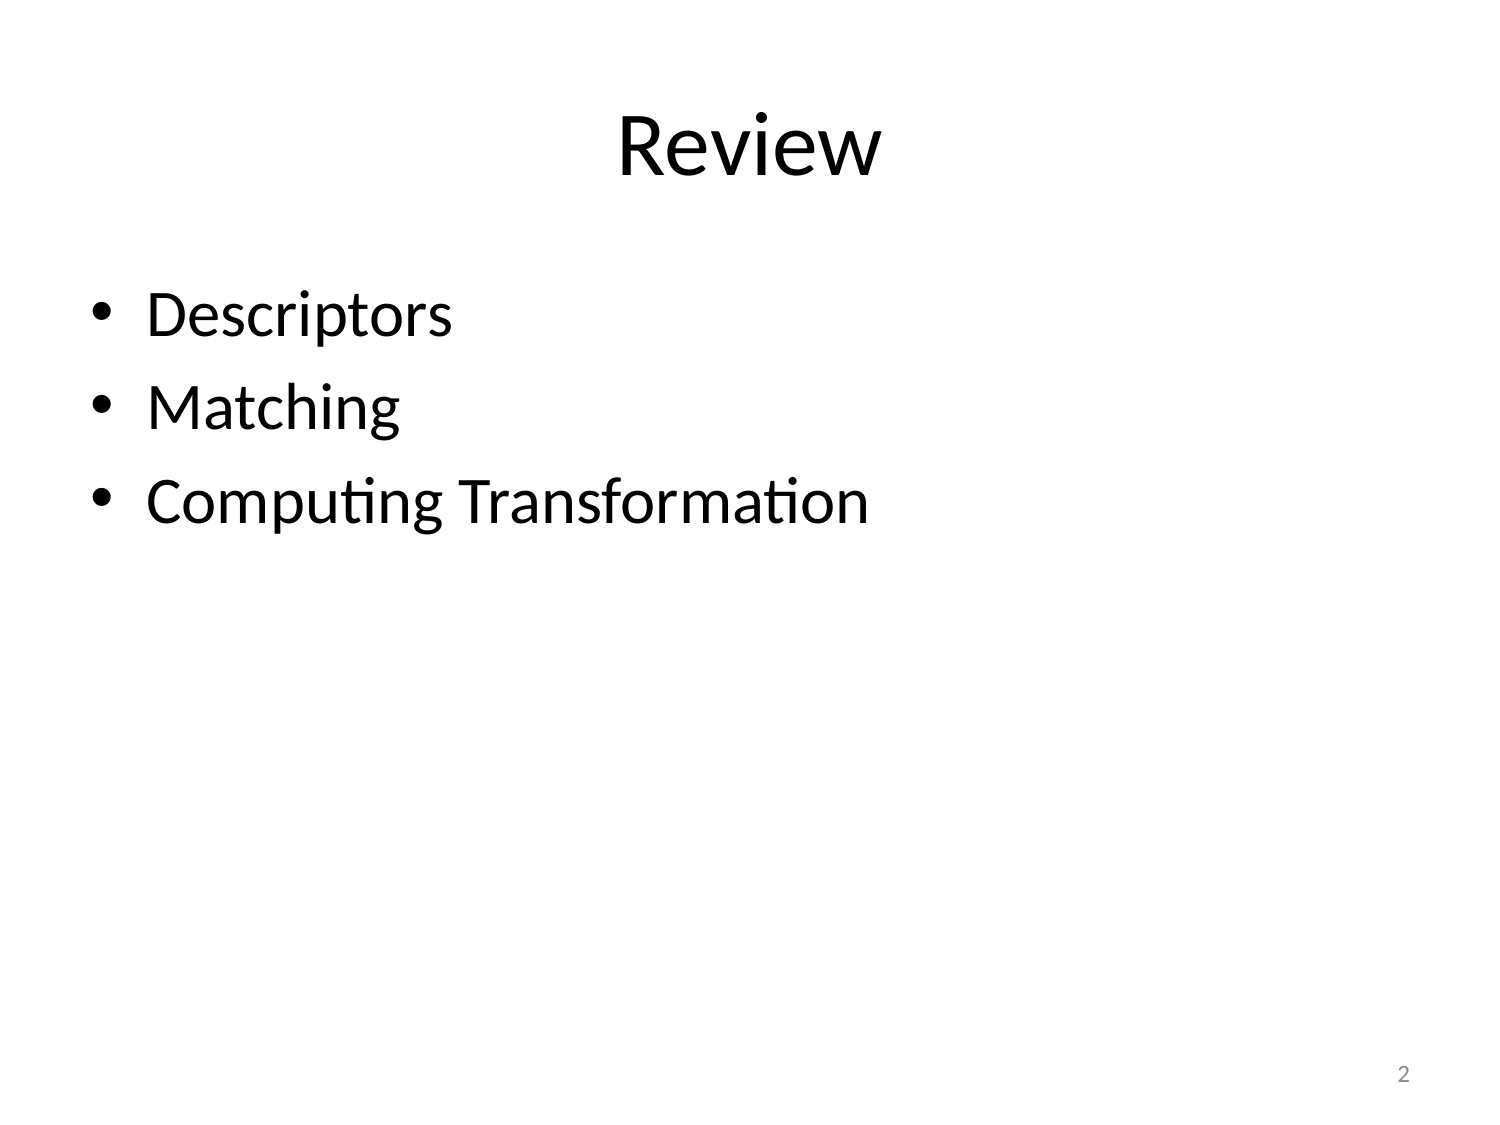

# Review
Descriptors
Matching
Computing Transformation
2